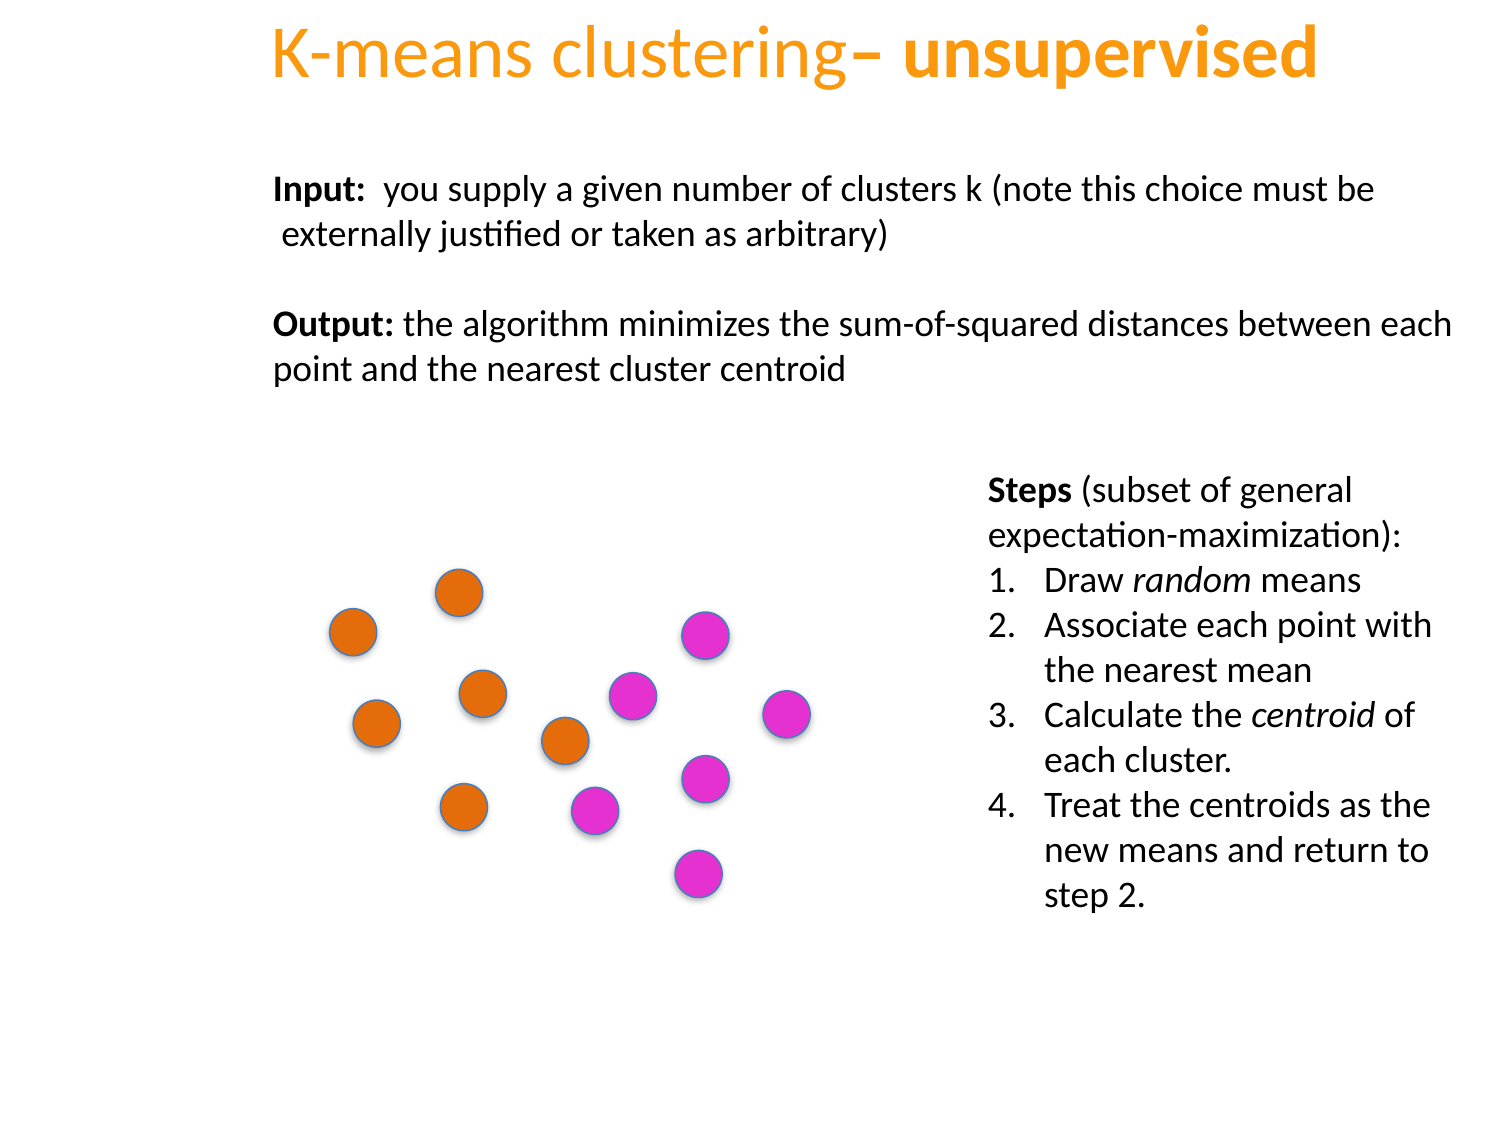

# K-means clustering– unsupervised
Input:  you supply a given number of clusters k (note this choice must be
 externally justified or taken as arbitrary)

Output: the algorithm minimizes the sum-of-squared distances between each
point and the nearest cluster centroid
Steps (subset of general expectation-maximization):
Draw random means
Associate each point with the nearest mean
Calculate the centroid of each cluster.
Treat the centroids as the new means and return to step 2.